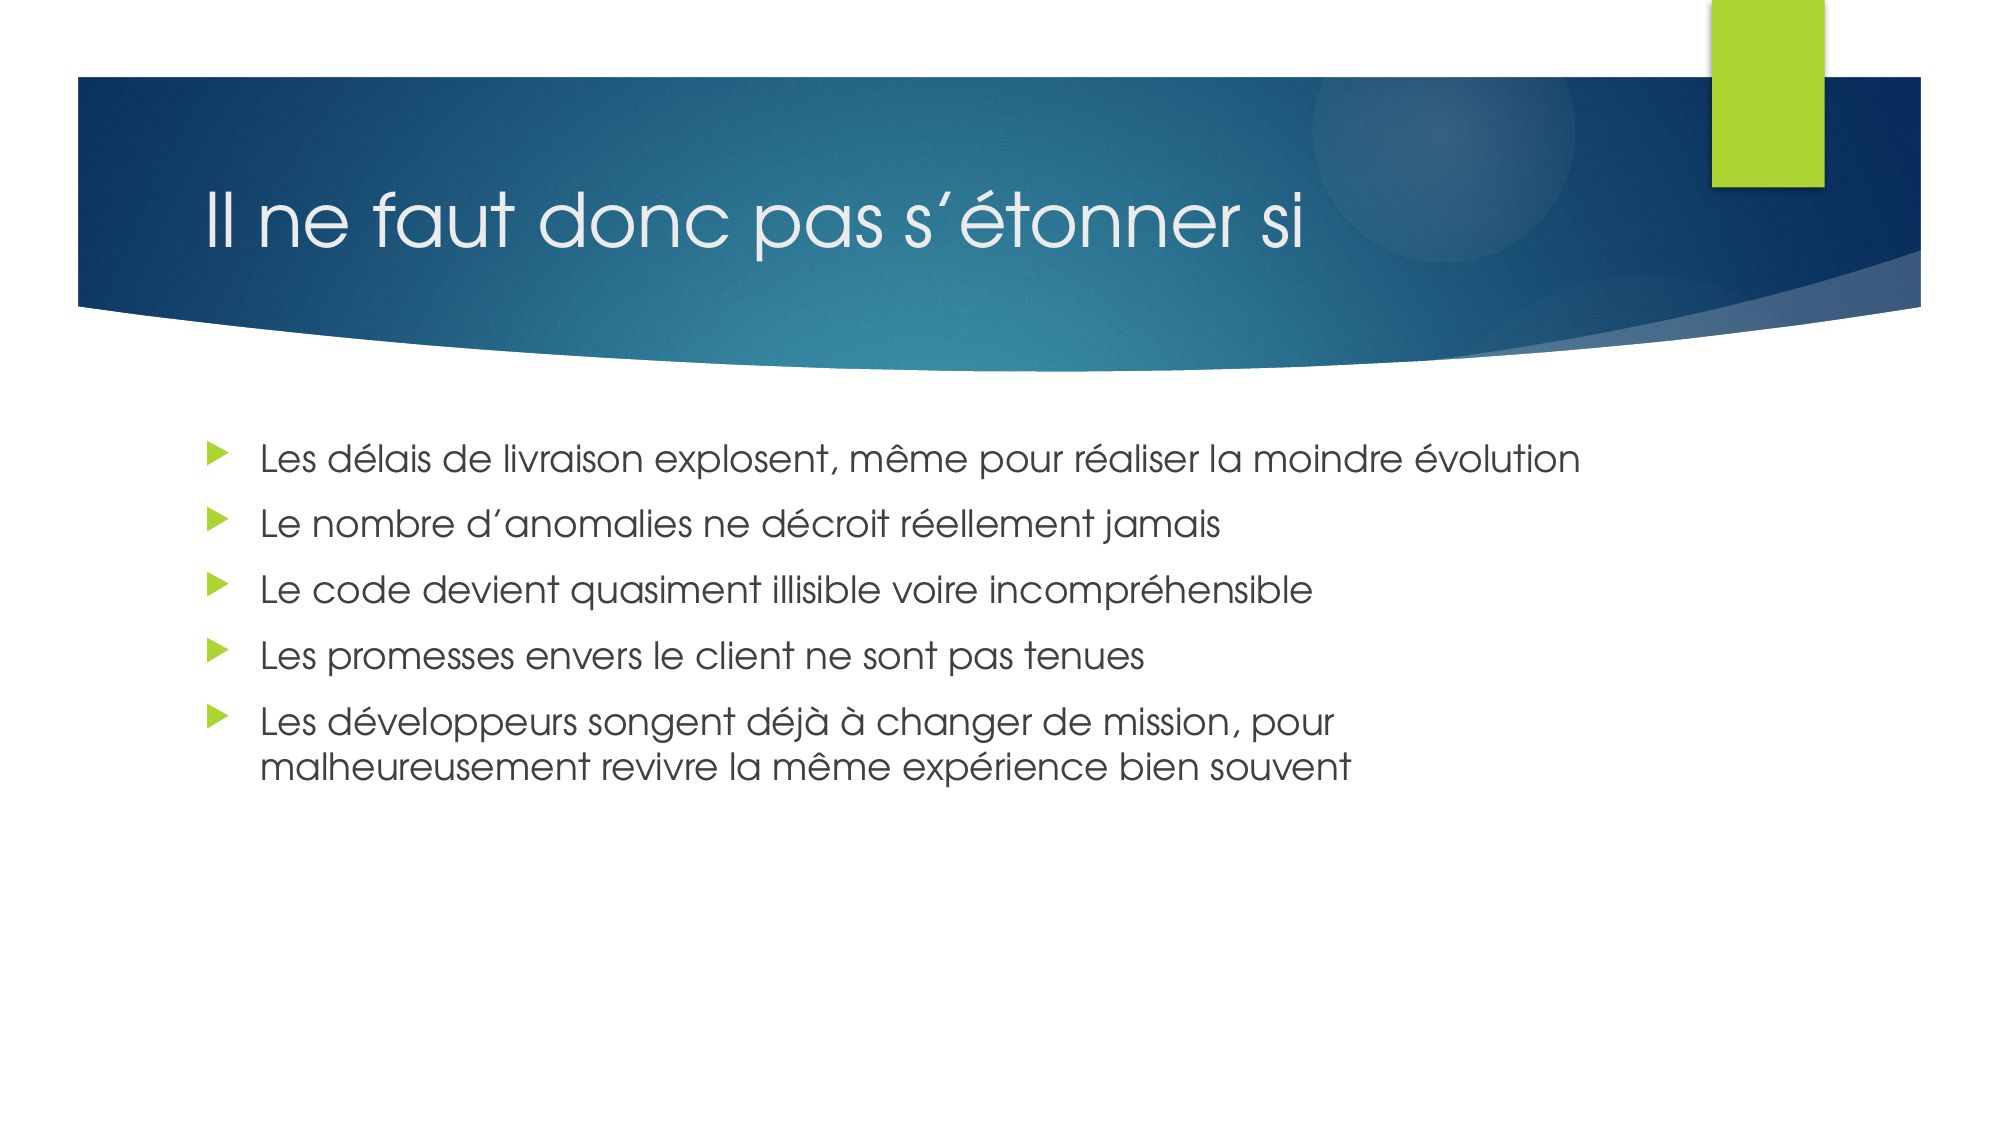

# Il ne faut donc pas s’étonner si
Les délais de livraison explosent, même pour réaliser la moindre évolution
Le nombre d’anomalies ne décroit réellement jamais
Le code devient quasiment illisible voire incompréhensible
Les promesses envers le client ne sont pas tenues
Les développeurs songent déjà à changer de mission, pour malheureusement revivre la même expérience bien souvent